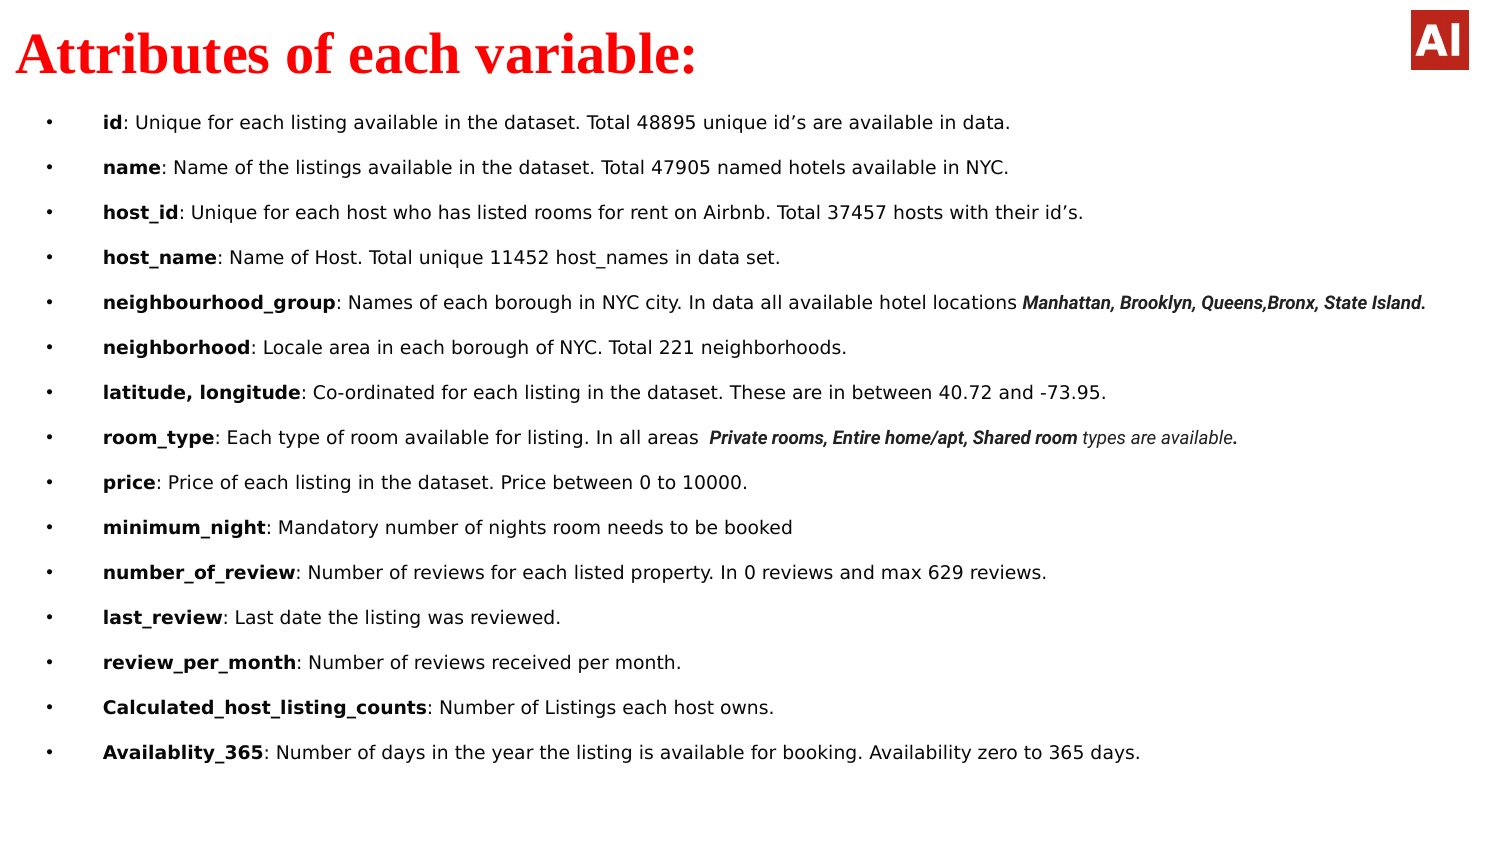

# Attributes of each variable:
id: Unique for each listing available in the dataset. Total 48895 unique id’s are available in data.

name: Name of the listings available in the dataset. Total 47905 named hotels available in NYC.

host_id: Unique for each host who has listed rooms for rent on Airbnb. Total 37457 hosts with their id’s.

host_name: Name of Host. Total unique 11452 host_names in data set.

neighbourhood_group: Names of each borough in NYC city. In data all available hotel locations Manhattan, Brooklyn, Queens,Bronx, State Island.

neighborhood: Locale area in each borough of NYC. Total 221 neighborhoods.

latitude, longitude: Co-ordinated for each listing in the dataset. These are in between 40.72 and -73.95.

room_type: Each type of room available for listing. In all areas  Private rooms, Entire home/apt, Shared room types are available.

price: Price of each listing in the dataset. Price between 0 to 10000.

minimum_night: Mandatory number of nights room needs to be booked

number_of_review: Number of reviews for each listed property. In 0 reviews and max 629 reviews.

last_review: Last date the listing was reviewed.

review_per_month: Number of reviews received per month.

Calculated_host_listing_counts: Number of Listings each host owns.

Availablity_365: Number of days in the year the listing is available for booking. Availability zero to 365 days.